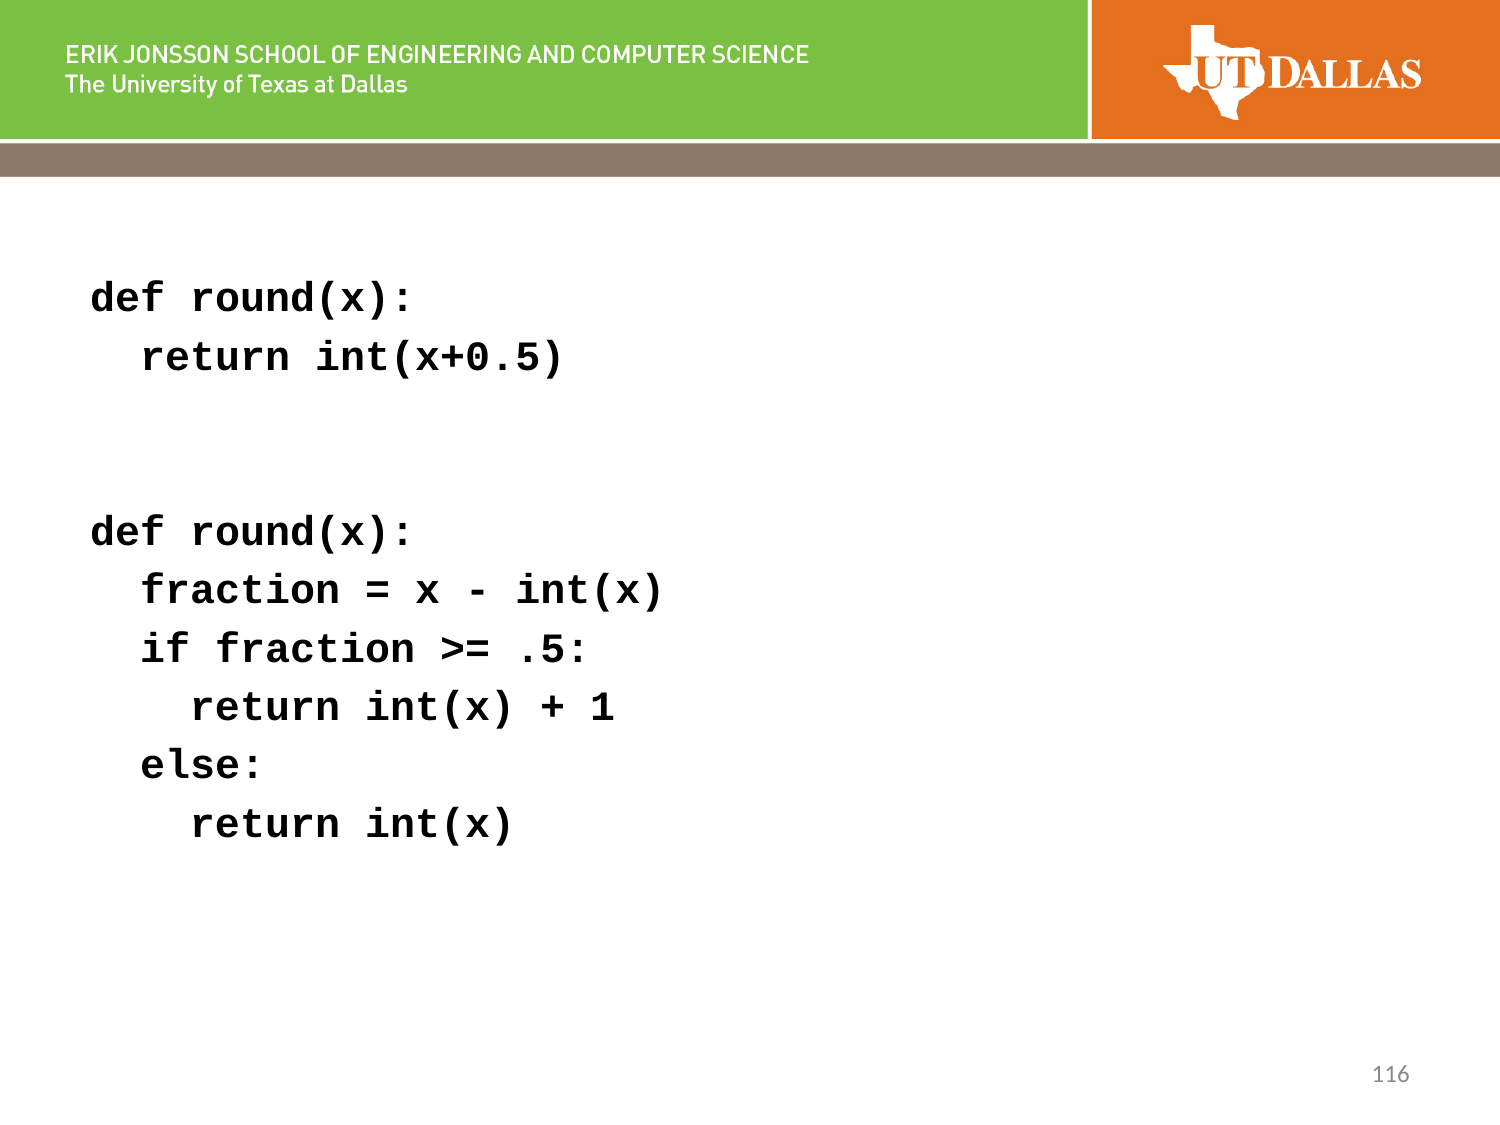

#
def round(x):
  return int(x+0.5)

def round(x):
  fraction = x - int(x)
  if fraction >= .5:
    return int(x) + 1
  else:
    return int(x)

116